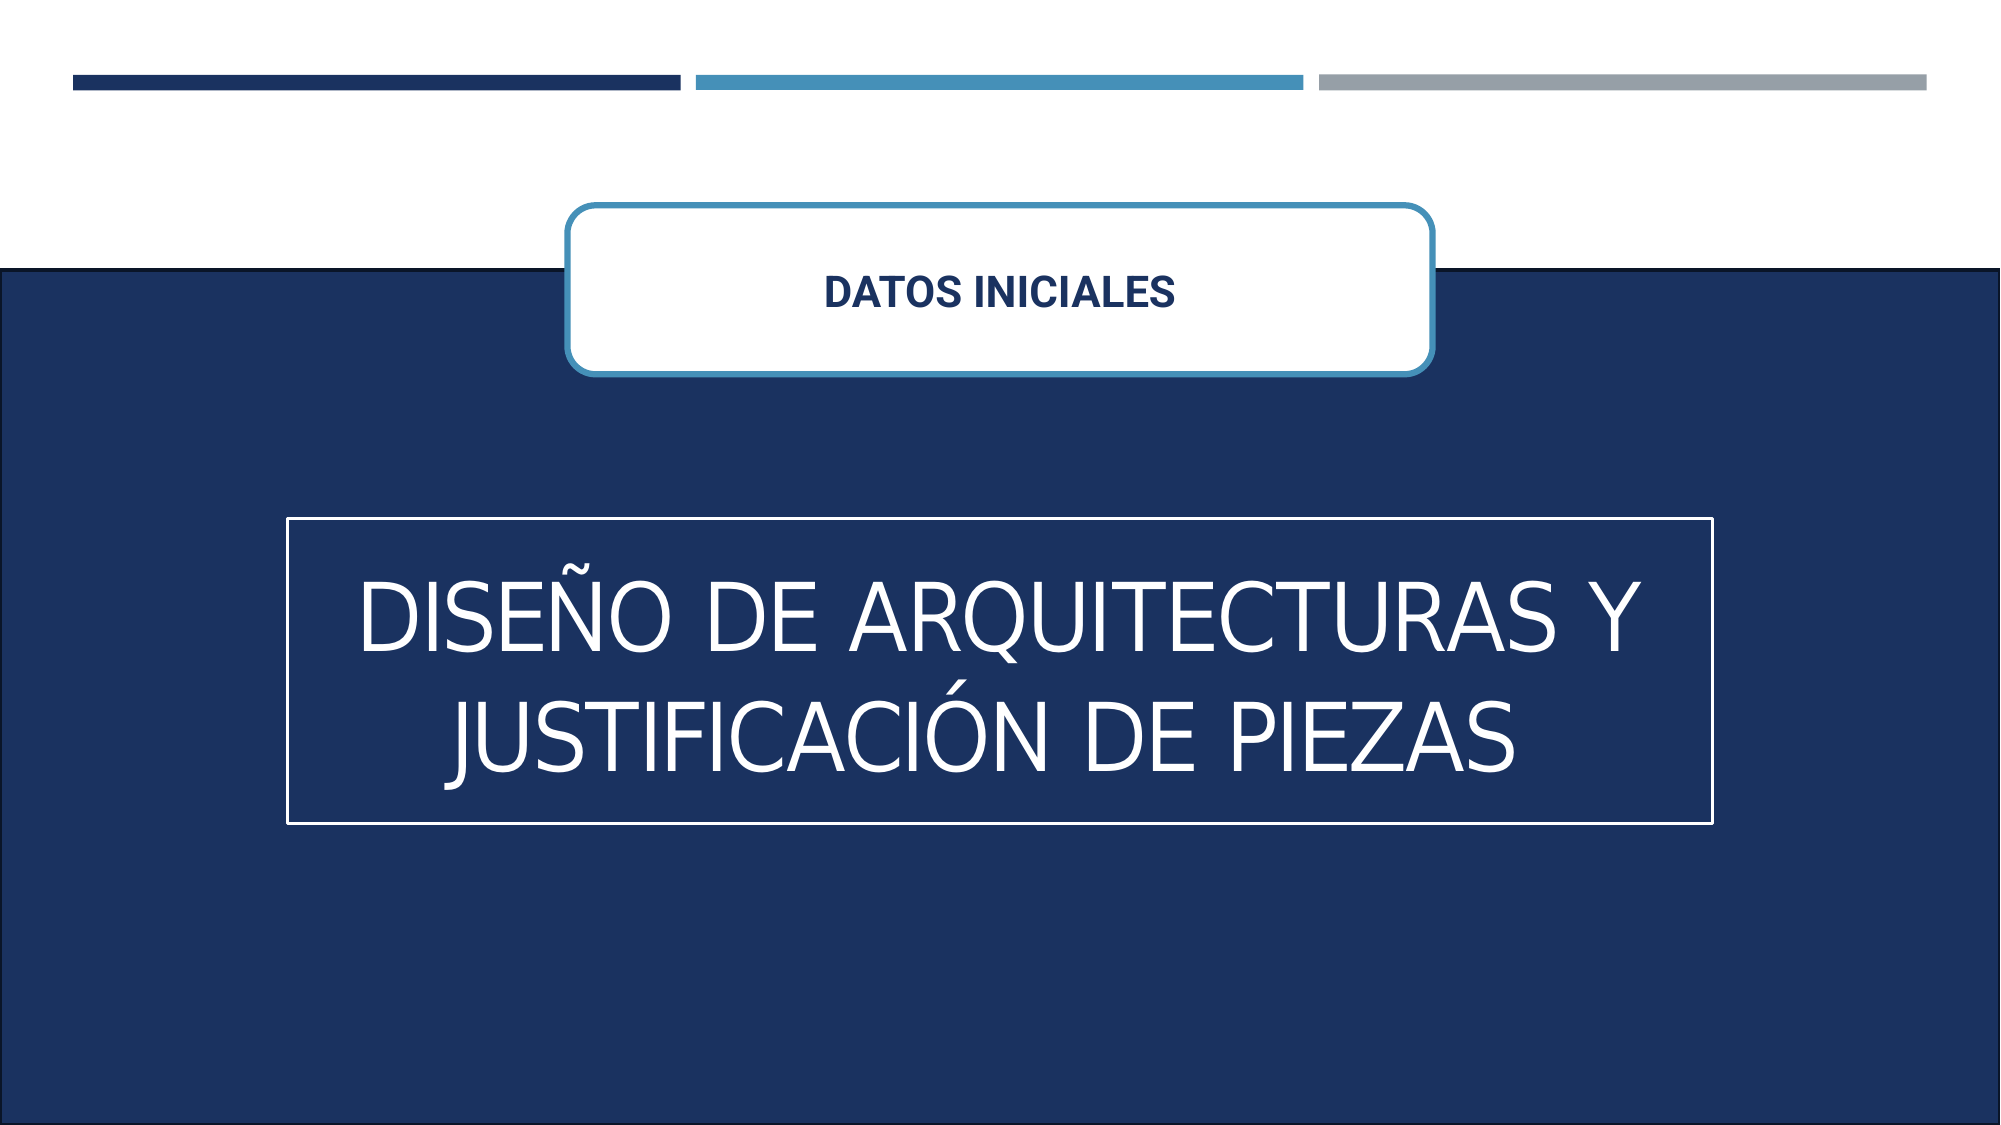

DATOS INICIALES

DISEÑO DE ARQUITECTURAS Y JUSTIFICACIÓN DE PIEZAS